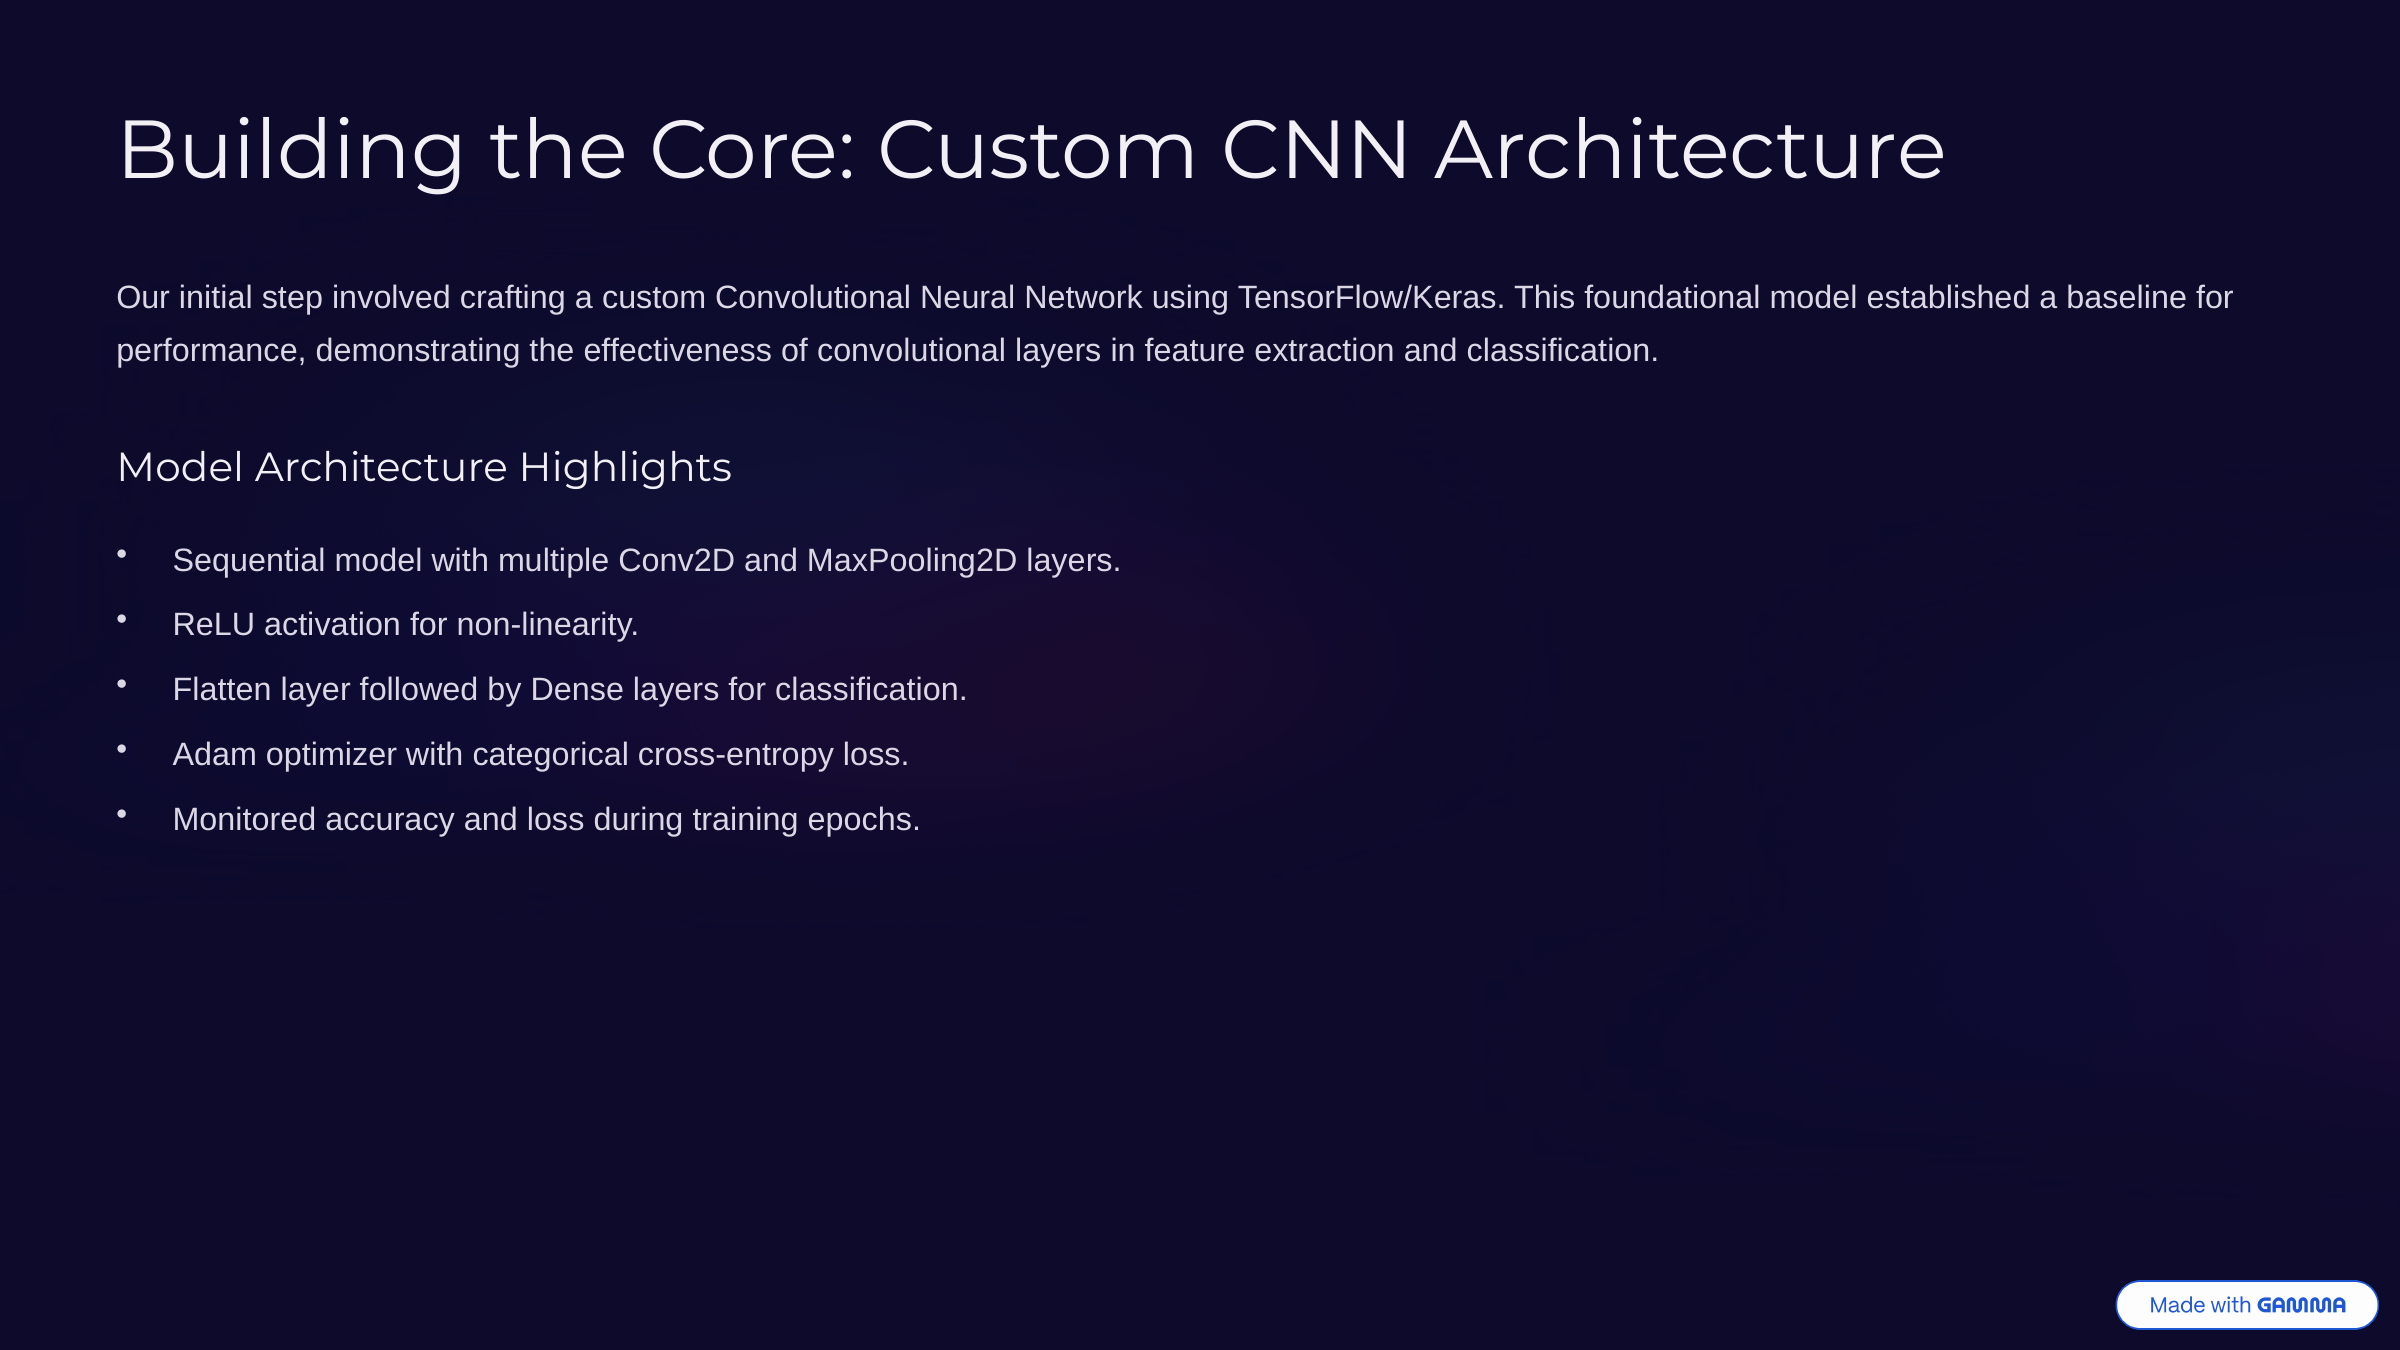

Building the Core: Custom CNN Architecture
Our initial step involved crafting a custom Convolutional Neural Network using TensorFlow/Keras. This foundational model established a baseline for performance, demonstrating the effectiveness of convolutional layers in feature extraction and classification.
Model Architecture Highlights
Sequential model with multiple Conv2D and MaxPooling2D layers.
ReLU activation for non-linearity.
Flatten layer followed by Dense layers for classification.
Adam optimizer with categorical cross-entropy loss.
Monitored accuracy and loss during training epochs.